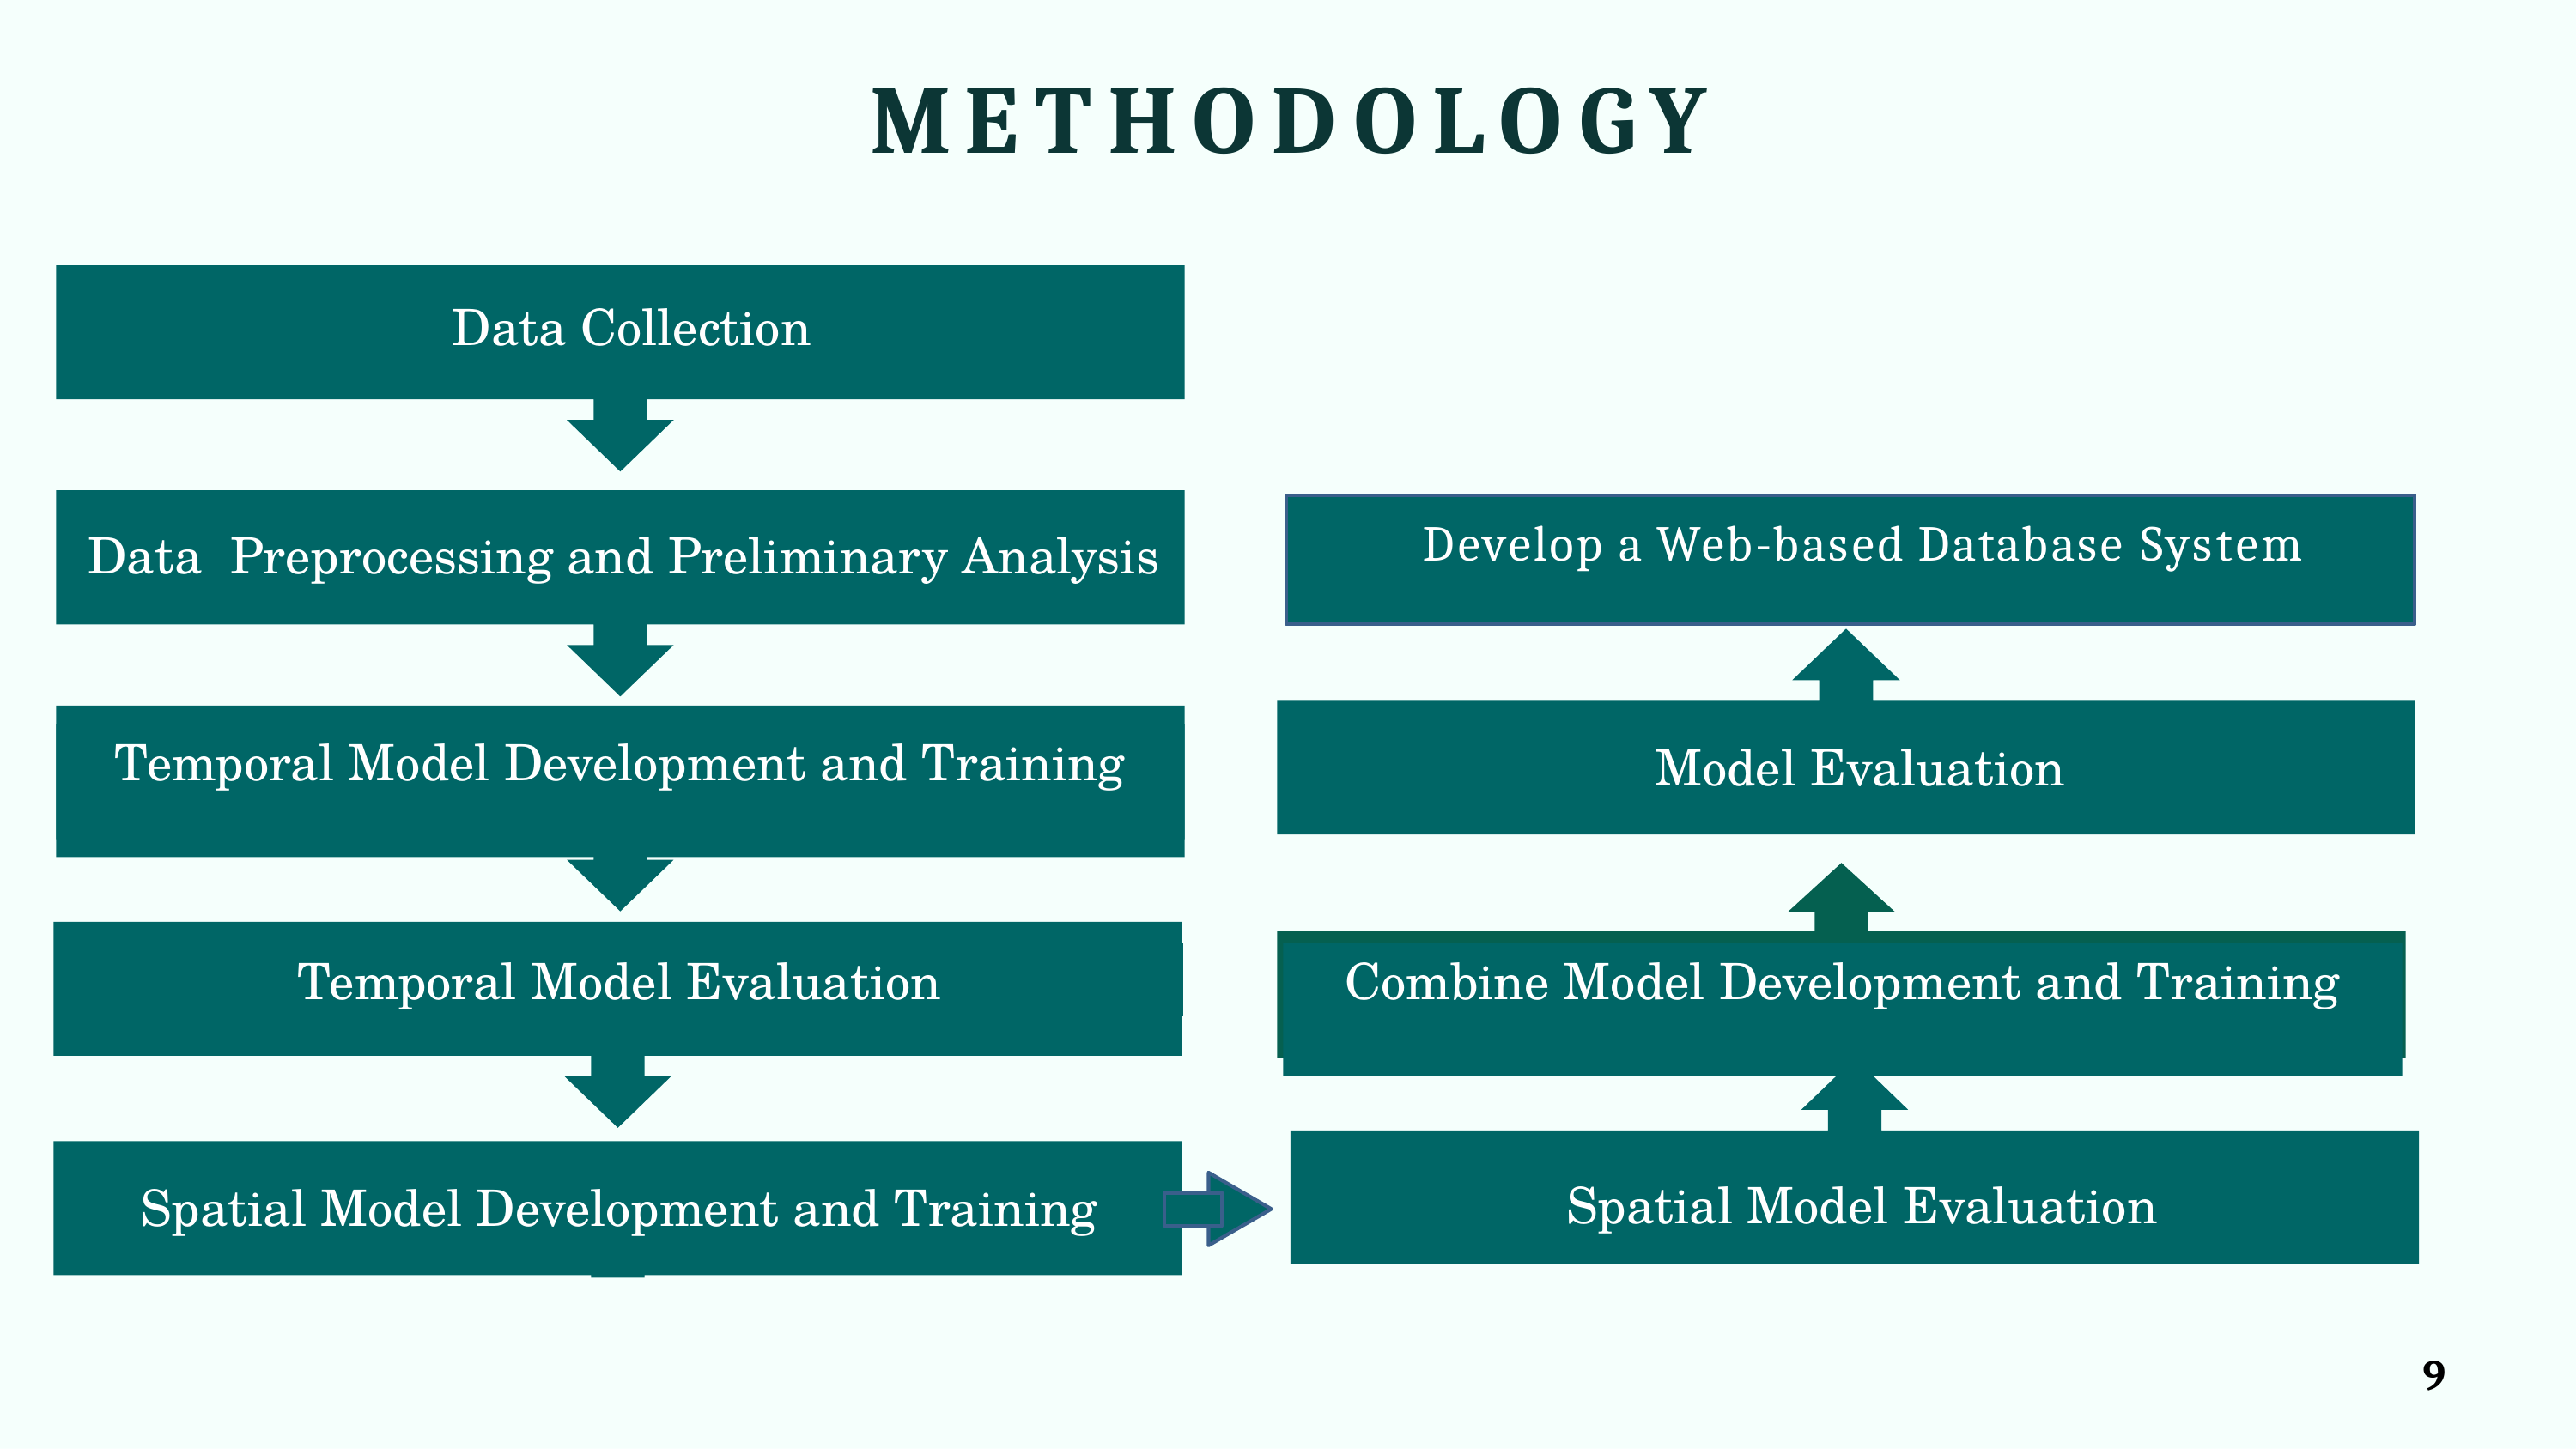

# METHODOLOGY

Data Collection

Temporal Model Development and Training

Temporal Model Evaluation

Spatial Model Development and Training

Develop a Web-based Database System
Data  Preprocessing and Preliminary Analysis

Model Evaluation

Combine Model Development and Training

Spatial Model Evaluation

9